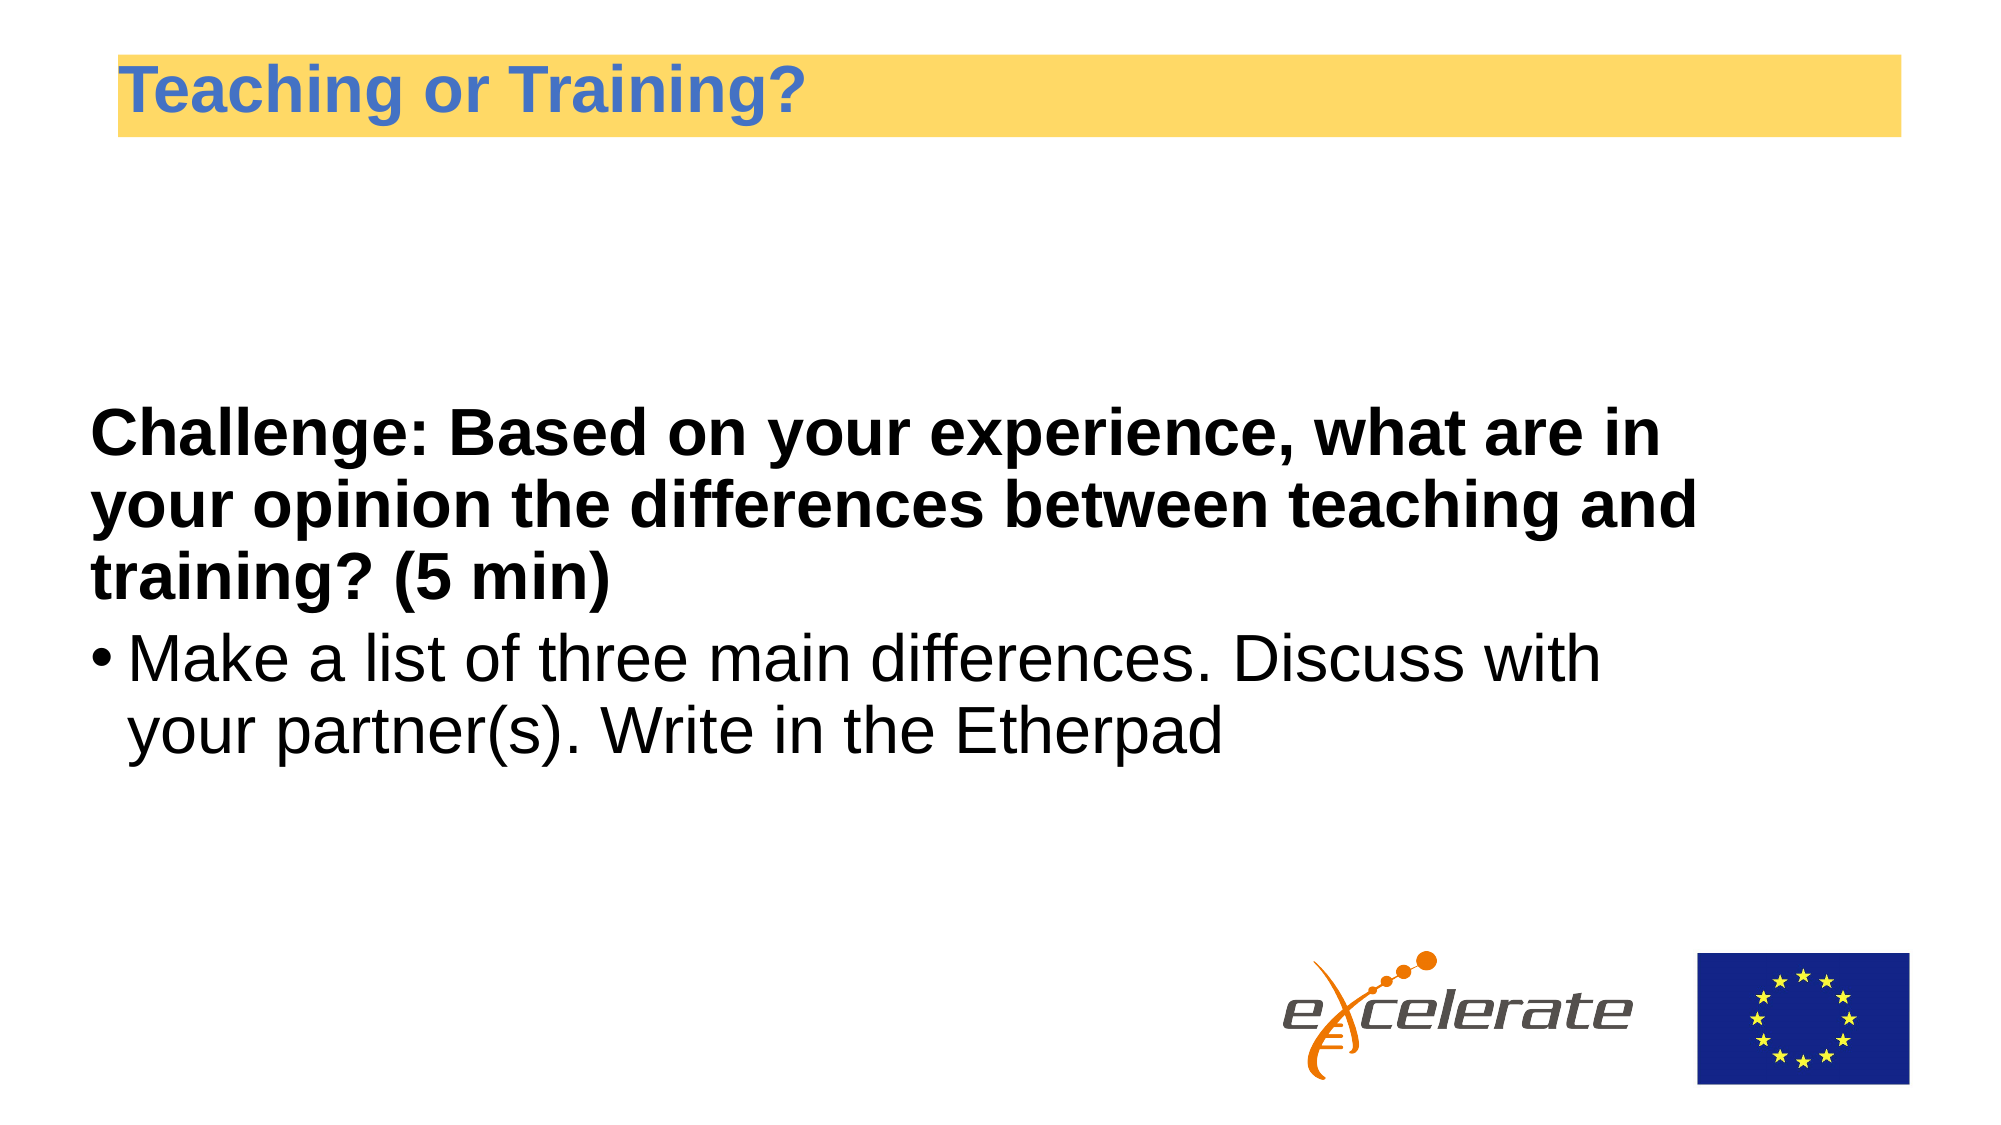

# Teaching or Training?

Challenge: Based on your experience, what are in your opinion the differences between teaching and training? (5 min)
Make a list of three main differences. Discuss with your partner(s). Write in the Etherpad